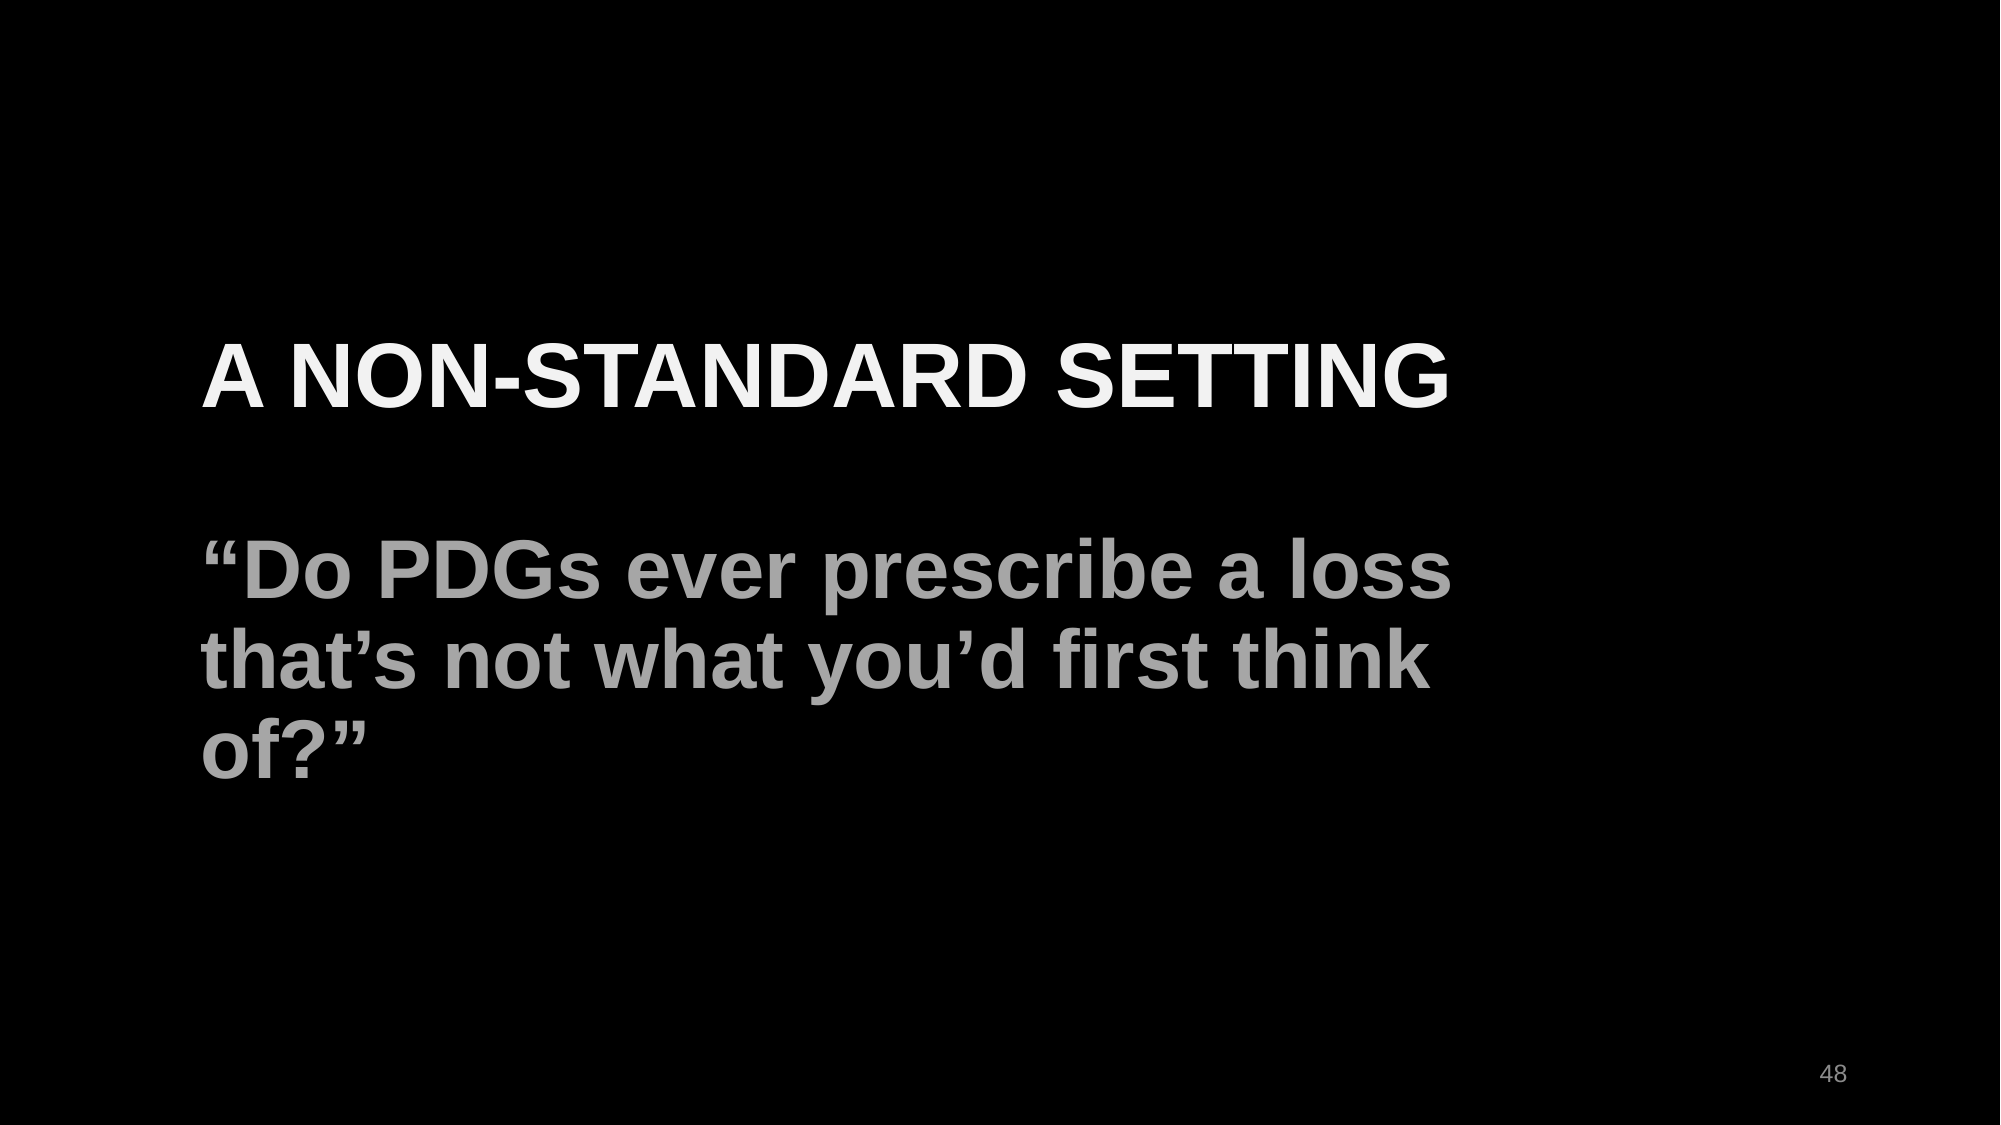

# A NON-STANDARD SETTING “Do PDGs ever prescribe a loss that’s not what you’d first think of?”
48